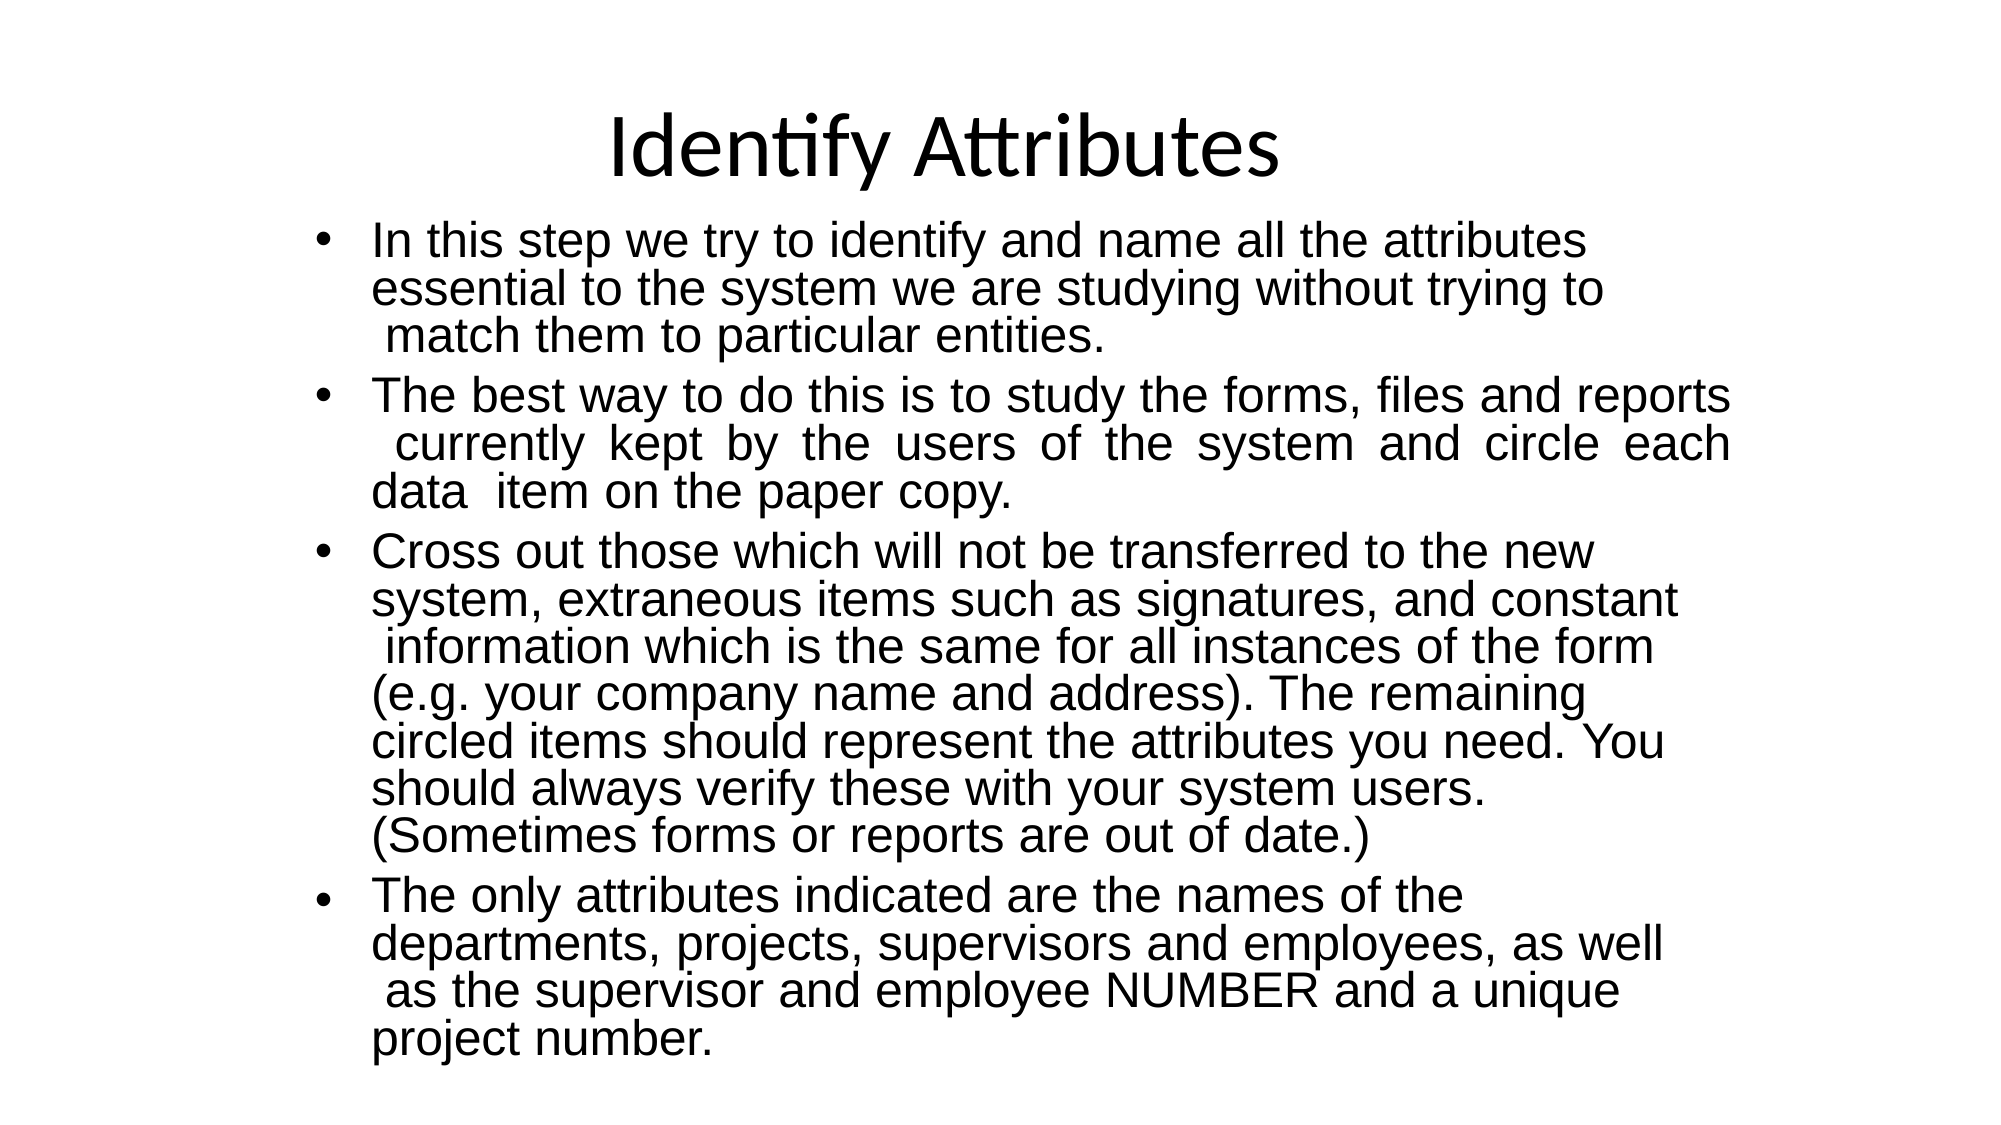

# Identify Attributes
•
In this step we try to identify and name all the attributes  essential to the system we are studying without trying to  match them to particular entities.
The best way to do this is to study the forms, files and reports  currently kept by the users of the system and circle each data  item on the paper copy.
Cross out those which will not be transferred to the new  system, extraneous items such as signatures, and constant  information which is the same for all instances of the form  (e.g. your company name and address). The remaining  circled items should represent the attributes you need. You  should always verify these with your system users.  (Sometimes forms or reports are out of date.)
The only attributes indicated are the names of the  departments, projects, supervisors and employees, as well  as the supervisor and employee NUMBER and a unique  project number.
•
•
•